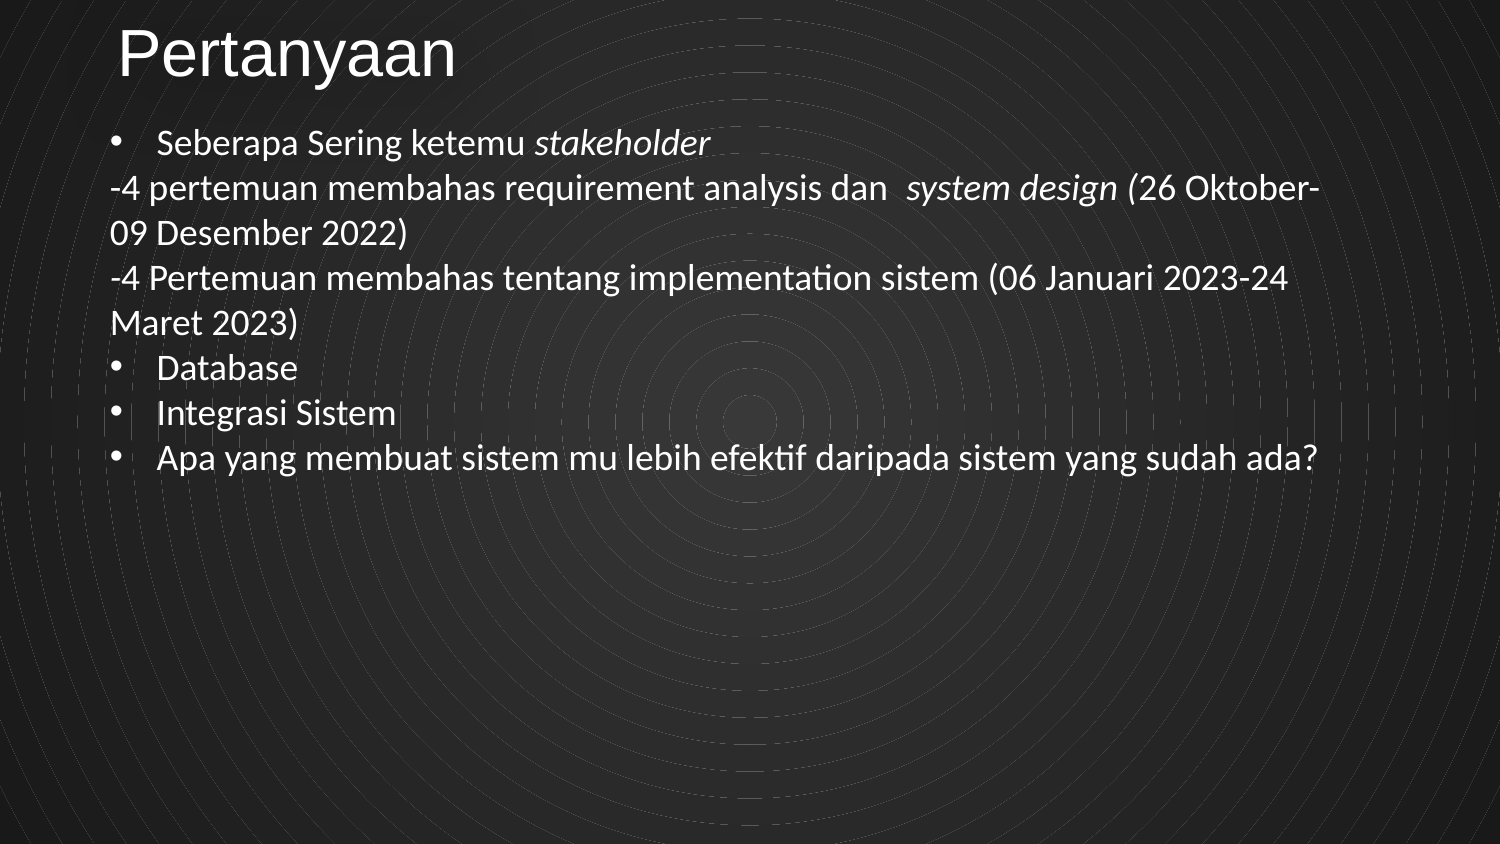

# Pertanyaan

Seberapa Sering ketemu stakeholder
-4 pertemuan membahas requirement analysis dan  system design (26 Oktober- 09 Desember 2022)
-4 Pertemuan membahas tentang implementation sistem (06 Januari 2023-24 Maret 2023)
Database
Integrasi Sistem
Apa yang membuat sistem mu lebih efektif daripada sistem yang sudah ada?